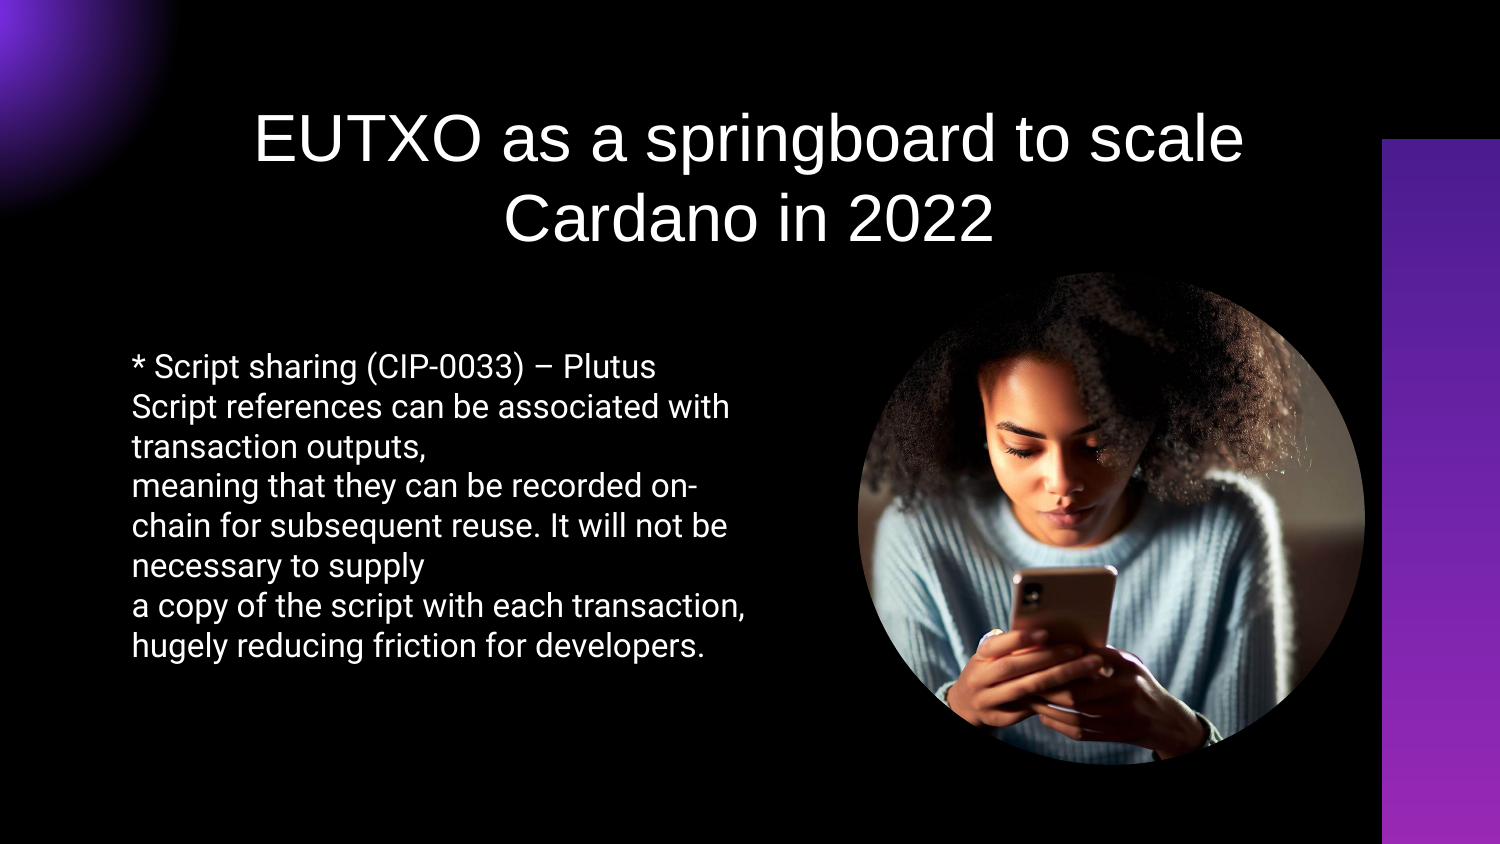

EUTXO as a springboard to scale Cardano in 2022

* Script sharing (CIP-0033) – Plutus Script references can be associated with transaction outputs,
meaning that they can be recorded on-chain for subsequent reuse. It will not be necessary to supply
a copy of the script with each transaction, hugely reducing friction for developers.